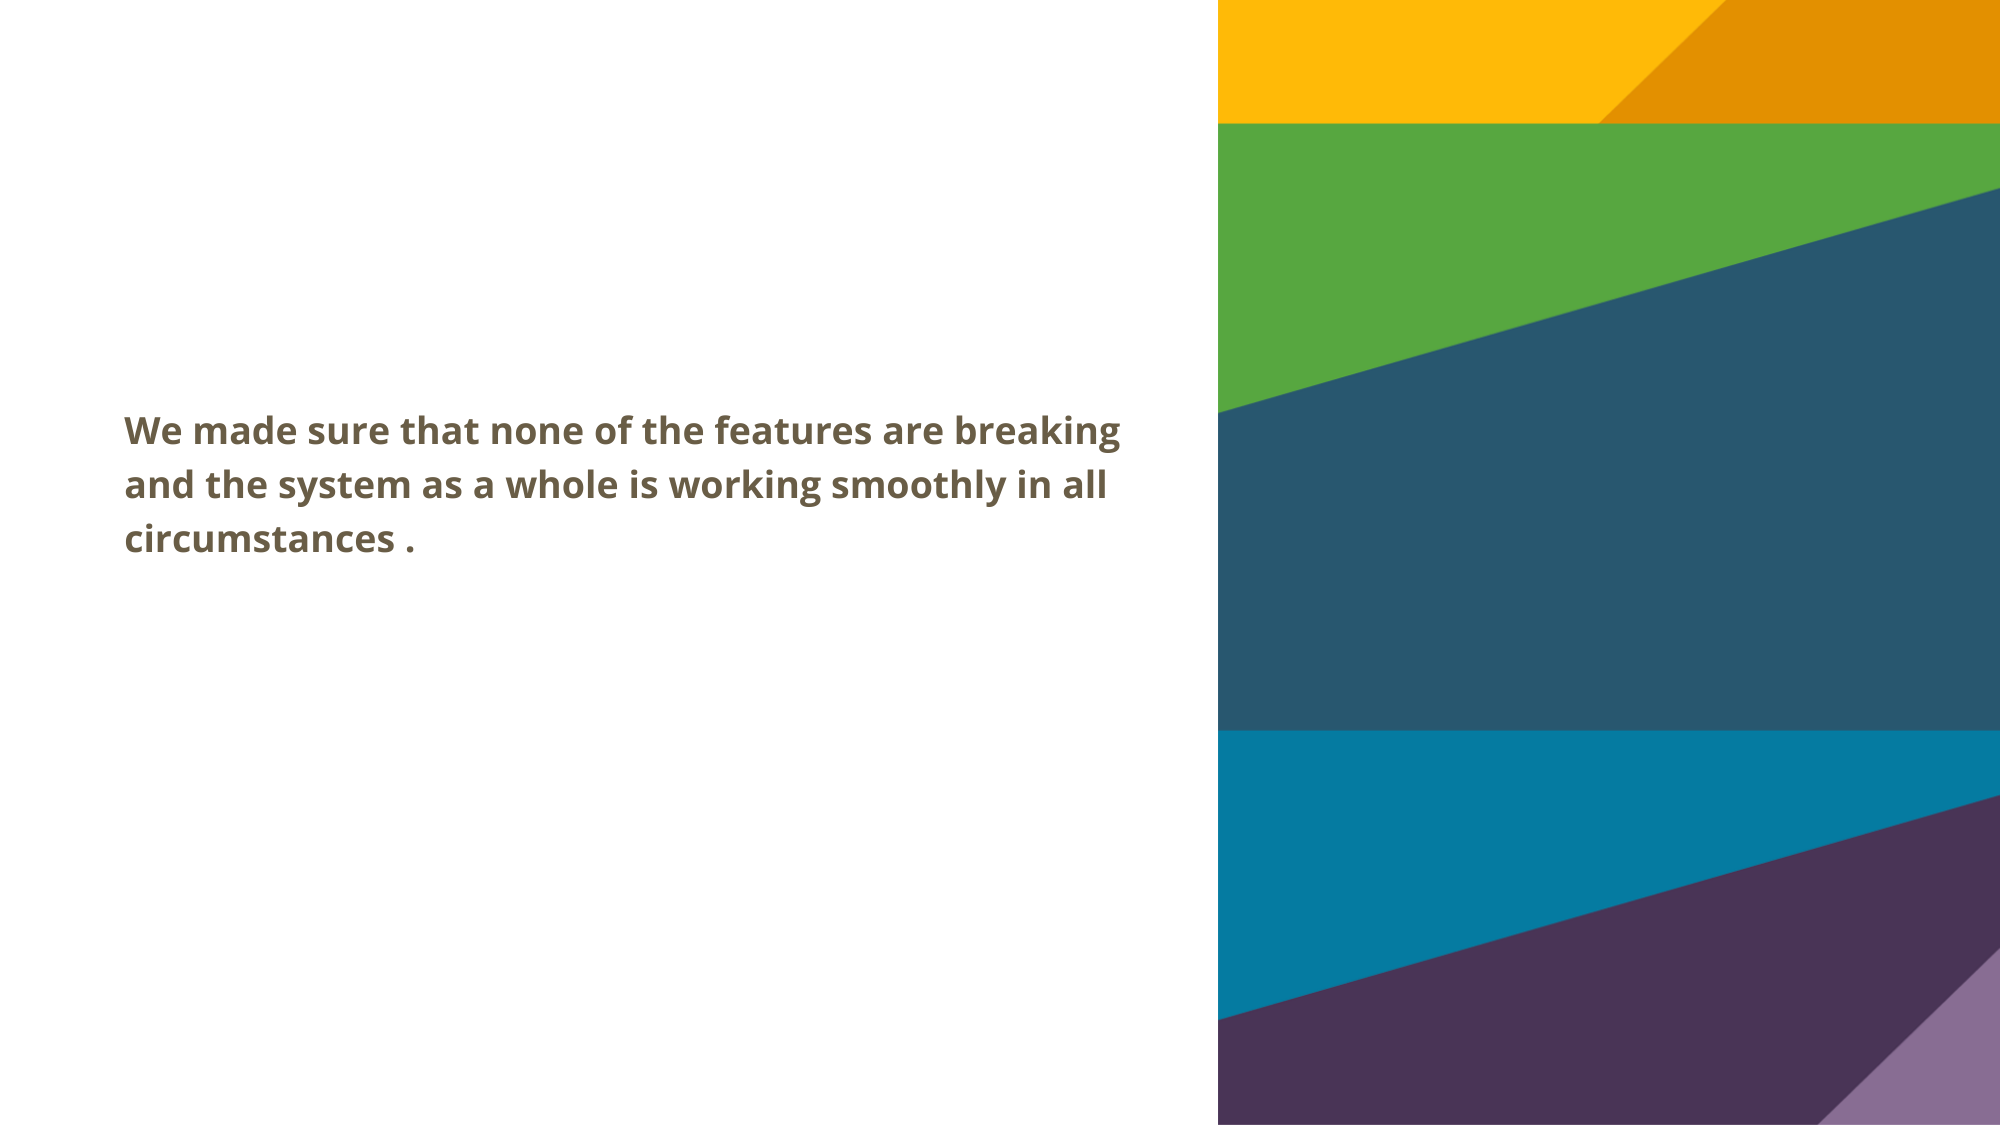

We made sure that none of the features are breaking and the system as a whole is working smoothly in all circumstances .